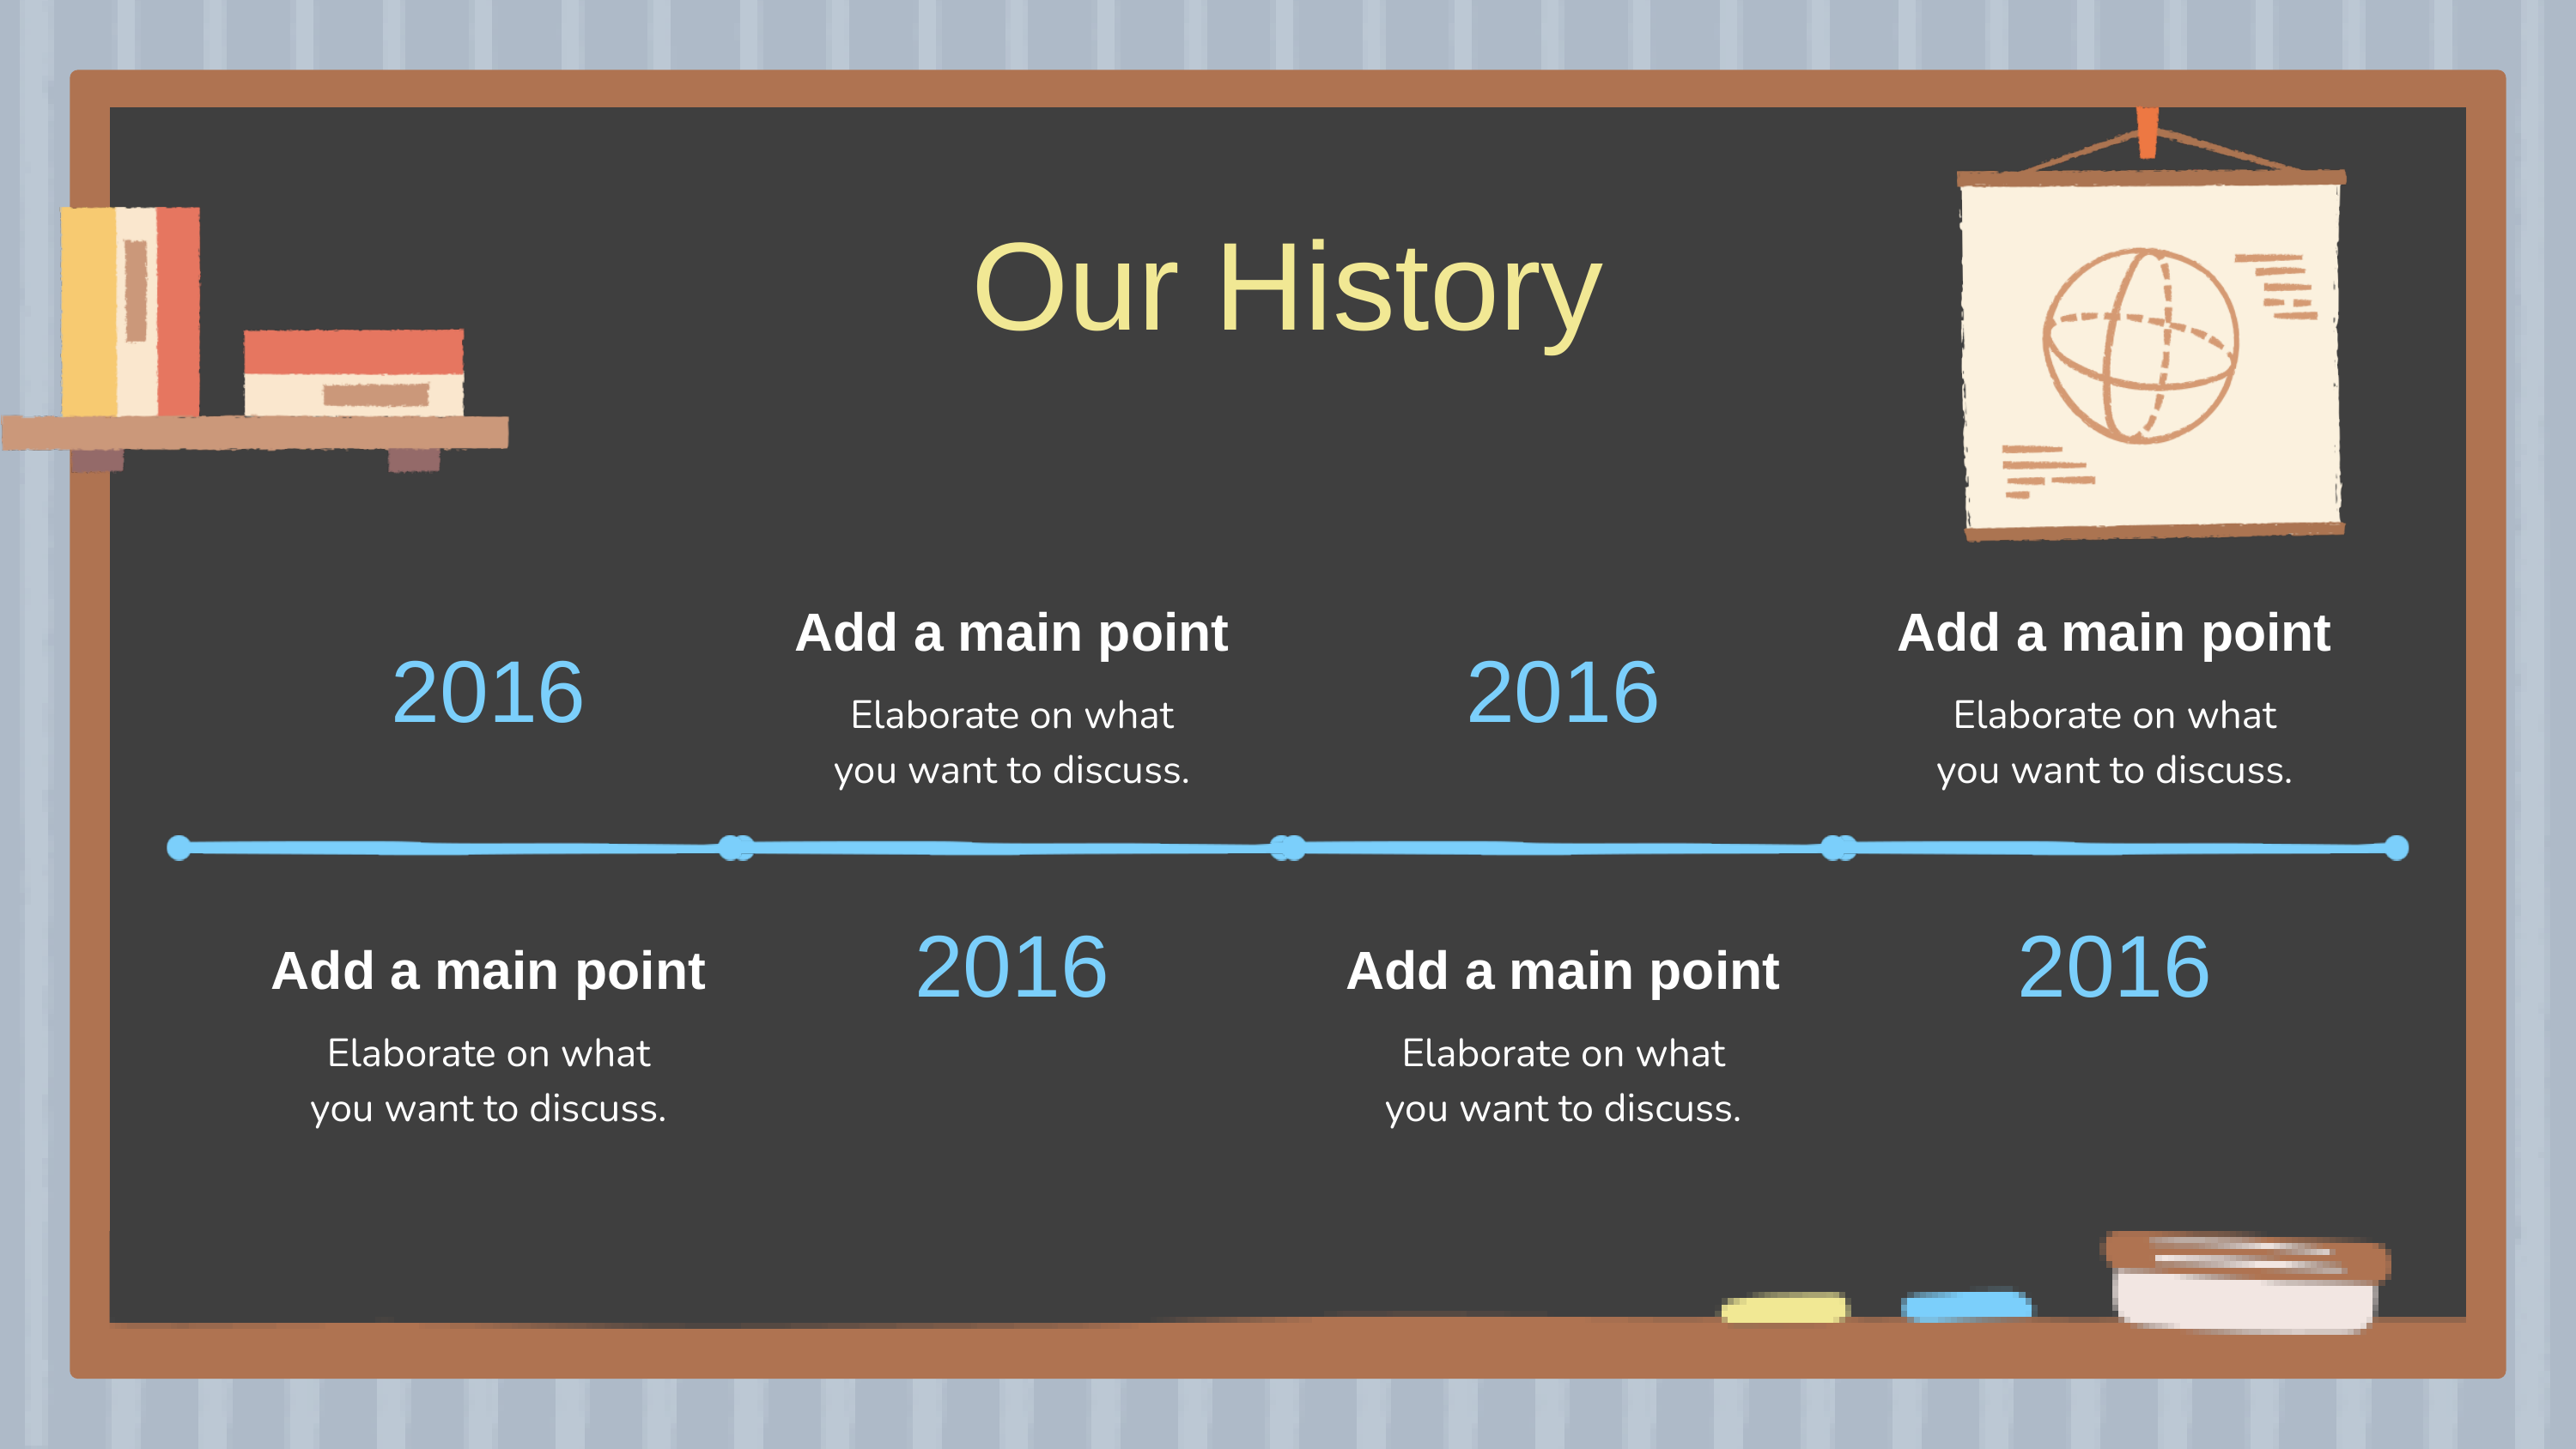

Our History
Add a main point
Add a main point
2016
2016
Elaborate on what you want to discuss.
Elaborate on what you want to discuss.

2016
2016
Add a main point
Add a main point
Elaborate on what you want to discuss.
Elaborate on what you want to discuss.